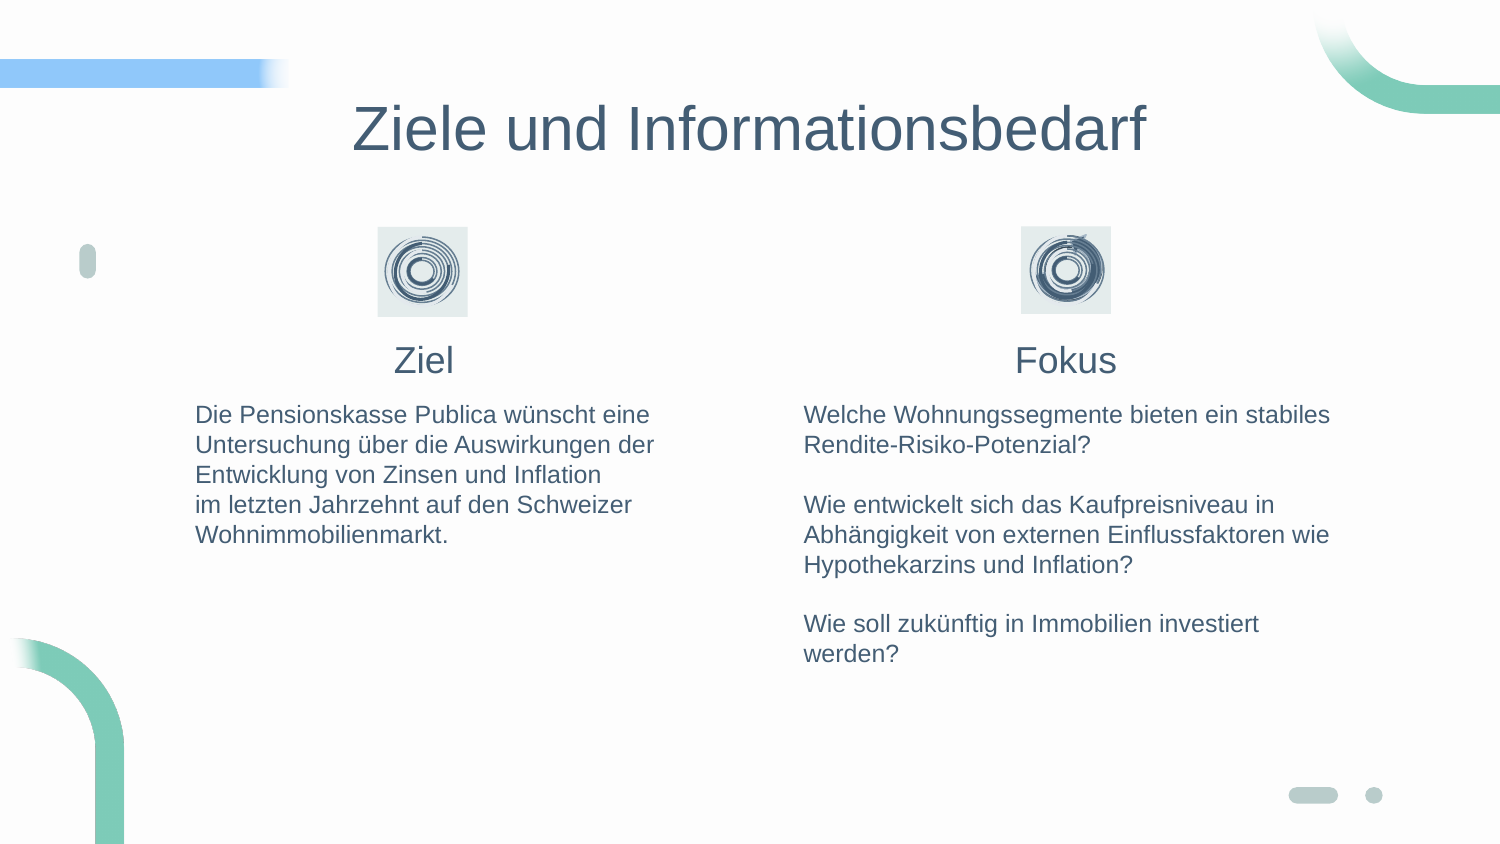

# Ziele und Informationsbedarf

Ziel
Fokus
Die Pensionskasse Publica wünscht eine Untersuchung über die Auswirkungen der Entwicklung von Zinsen und Inflation
im letzten Jahrzehnt auf den Schweizer Wohnimmobilienmarkt.

Welche Wohnungssegmente bieten ein stabiles Rendite-Risiko-Potenzial?

Wie entwickelt sich das Kaufpreisniveau in Abhängigkeit von externen Einflussfaktoren wie Hypothekarzins und Inflation?

Wie soll zukünftig in Immobilien investiert werden?